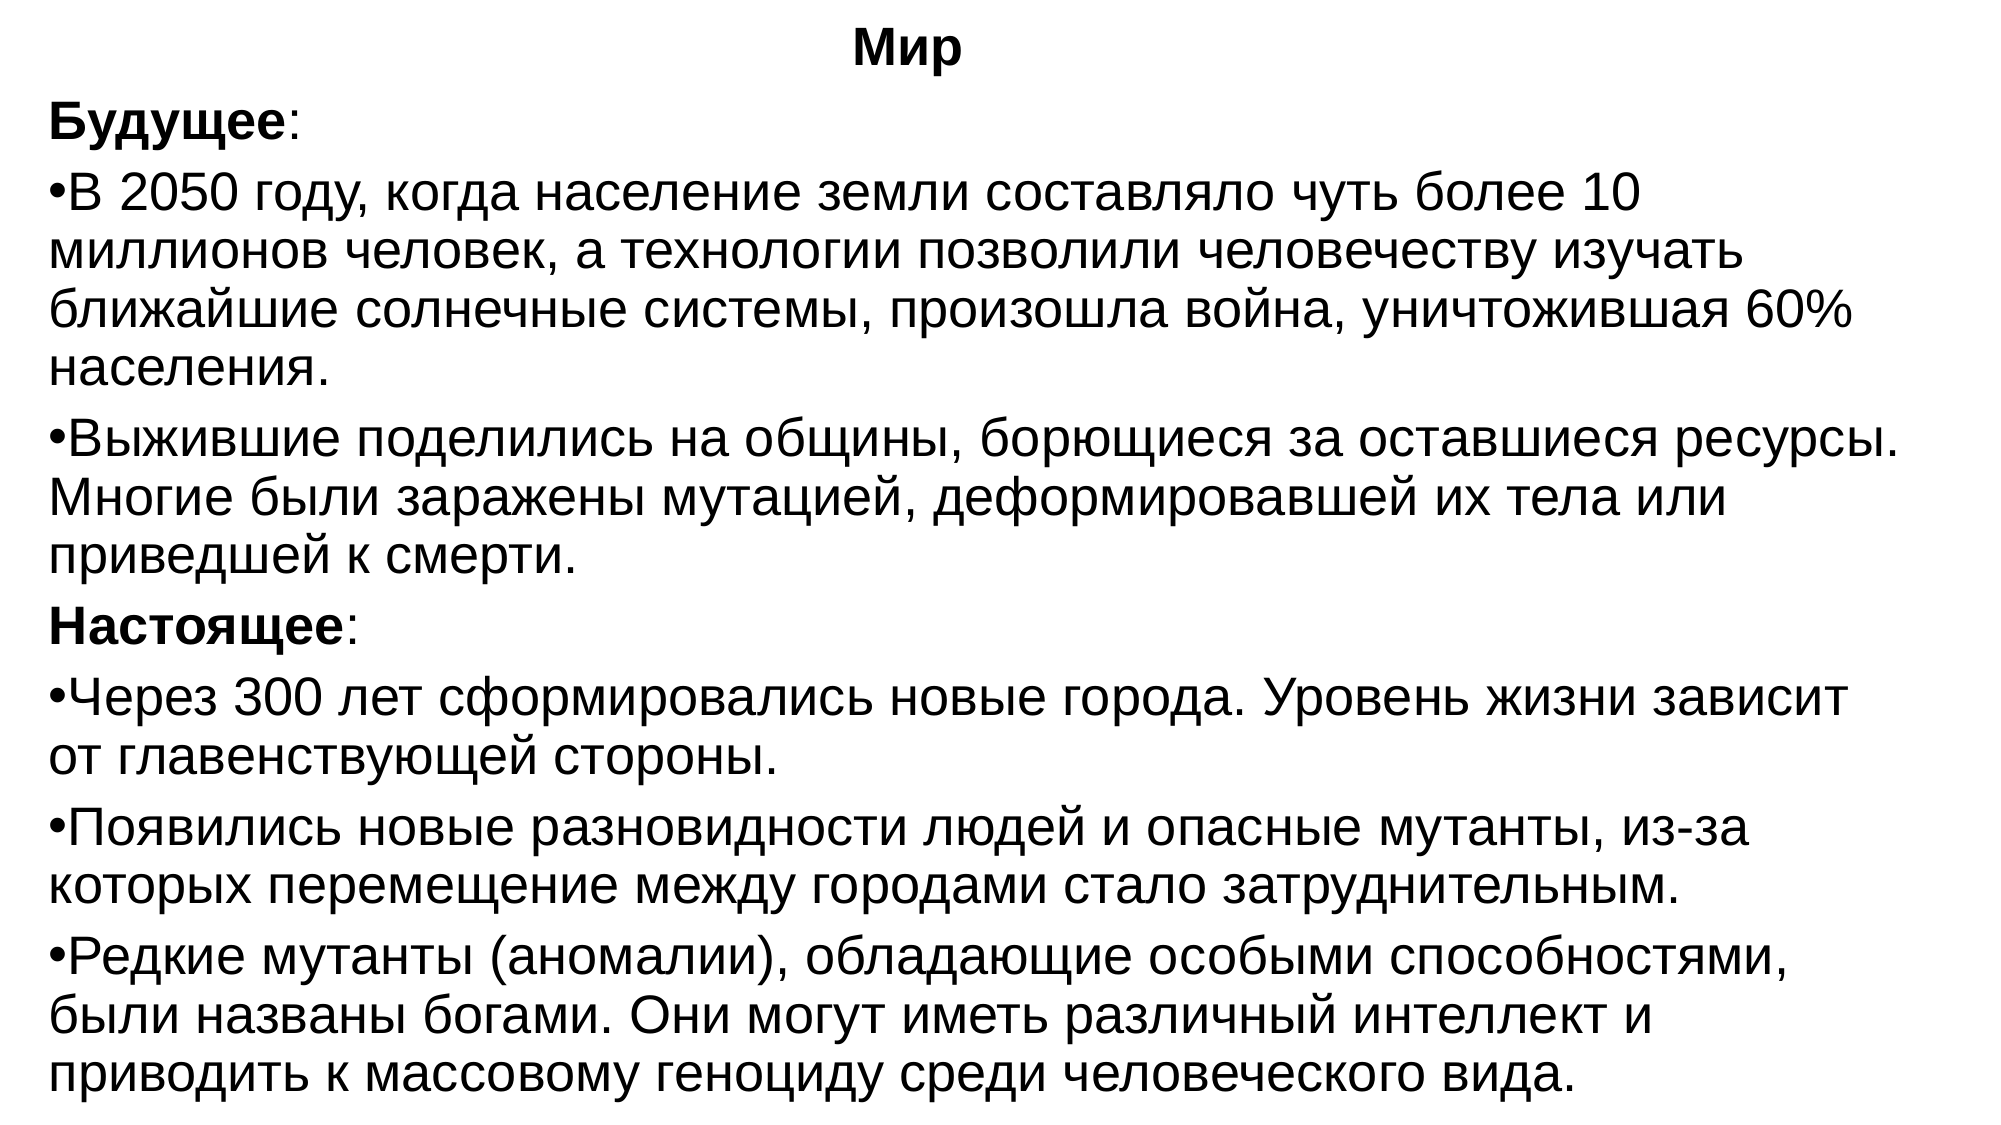

# Мир
Будущее:
В 2050 году, когда население земли составляло чуть более 10 миллионов человек, а технологии позволили человечеству изучать ближайшие солнечные системы, произошла война, уничтожившая 60% населения.
Выжившие поделились на общины, борющиеся за оставшиеся ресурсы. Многие были заражены мутацией, деформировавшей их тела или приведшей к смерти.
Настоящее:
Через 300 лет сформировались новые города. Уровень жизни зависит от главенствующей стороны.
Появились новые разновидности людей и опасные мутанты, из-за которых перемещение между городами стало затруднительным.
Редкие мутанты (аномалии), обладающие особыми способностями, были названы богами. Они могут иметь различный интеллект и приводить к массовому геноциду среди человеческого вида.